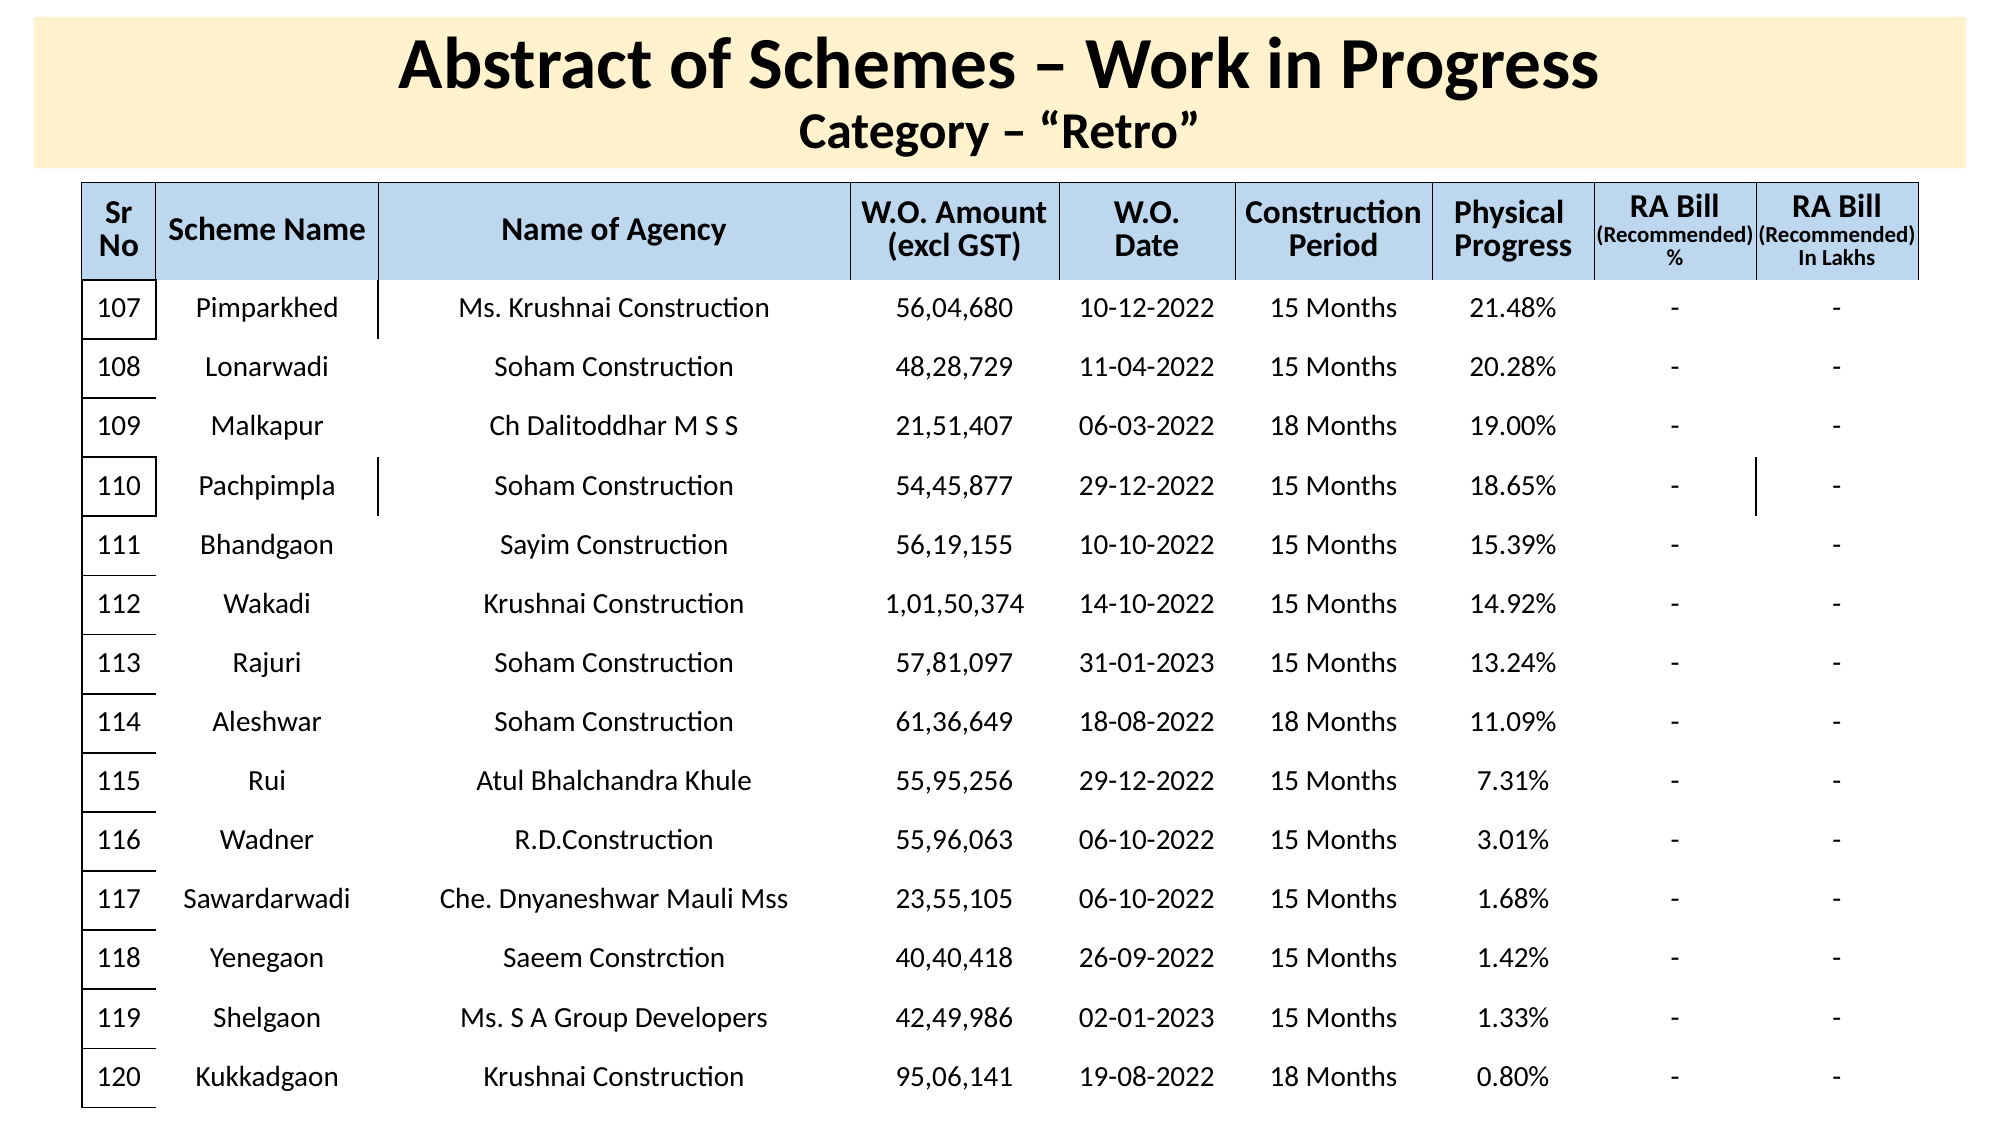

# Abstract of Schemes – Work in Progress Category – “Retro”
| Sr No | Scheme Name | Name of Agency | W.O. Amount (excl GST) | W.O. Date | Construction Period | Physical Progress | RA Bill (Recommended) % | RA Bill (Recommended) In Lakhs |
| --- | --- | --- | --- | --- | --- | --- | --- | --- |
| 107 | Pimparkhed | Ms. Krushnai Construction | 56,04,680 | 10-12-2022 | 15 Months | 21.48% | - | - |
| --- | --- | --- | --- | --- | --- | --- | --- | --- |
| 108 | Lonarwadi | Soham Construction | 48,28,729 | 11-04-2022 | 15 Months | 20.28% | - | - |
| 109 | Malkapur | Ch Dalitoddhar M S S | 21,51,407 | 06-03-2022 | 18 Months | 19.00% | - | - |
| 110 | Pachpimpla | Soham Construction | 54,45,877 | 29-12-2022 | 15 Months | 18.65% | - | - |
| 111 | Bhandgaon | Sayim Construction | 56,19,155 | 10-10-2022 | 15 Months | 15.39% | - | - |
| 112 | Wakadi | Krushnai Construction | 1,01,50,374 | 14-10-2022 | 15 Months | 14.92% | - | - |
| 113 | Rajuri | Soham Construction | 57,81,097 | 31-01-2023 | 15 Months | 13.24% | - | - |
| 114 | Aleshwar | Soham Construction | 61,36,649 | 18-08-2022 | 18 Months | 11.09% | - | - |
| 115 | Rui | Atul Bhalchandra Khule | 55,95,256 | 29-12-2022 | 15 Months | 7.31% | - | - |
| 116 | Wadner | R.D.Construction | 55,96,063 | 06-10-2022 | 15 Months | 3.01% | - | - |
| 117 | Sawardarwadi | Che. Dnyaneshwar Mauli Mss | 23,55,105 | 06-10-2022 | 15 Months | 1.68% | - | - |
| 118 | Yenegaon | Saeem Constrction | 40,40,418 | 26-09-2022 | 15 Months | 1.42% | - | - |
| 119 | Shelgaon | Ms. S A Group Developers | 42,49,986 | 02-01-2023 | 15 Months | 1.33% | - | - |
| 120 | Kukkadgaon | Krushnai Construction | 95,06,141 | 19-08-2022 | 18 Months | 0.80% | - | - |